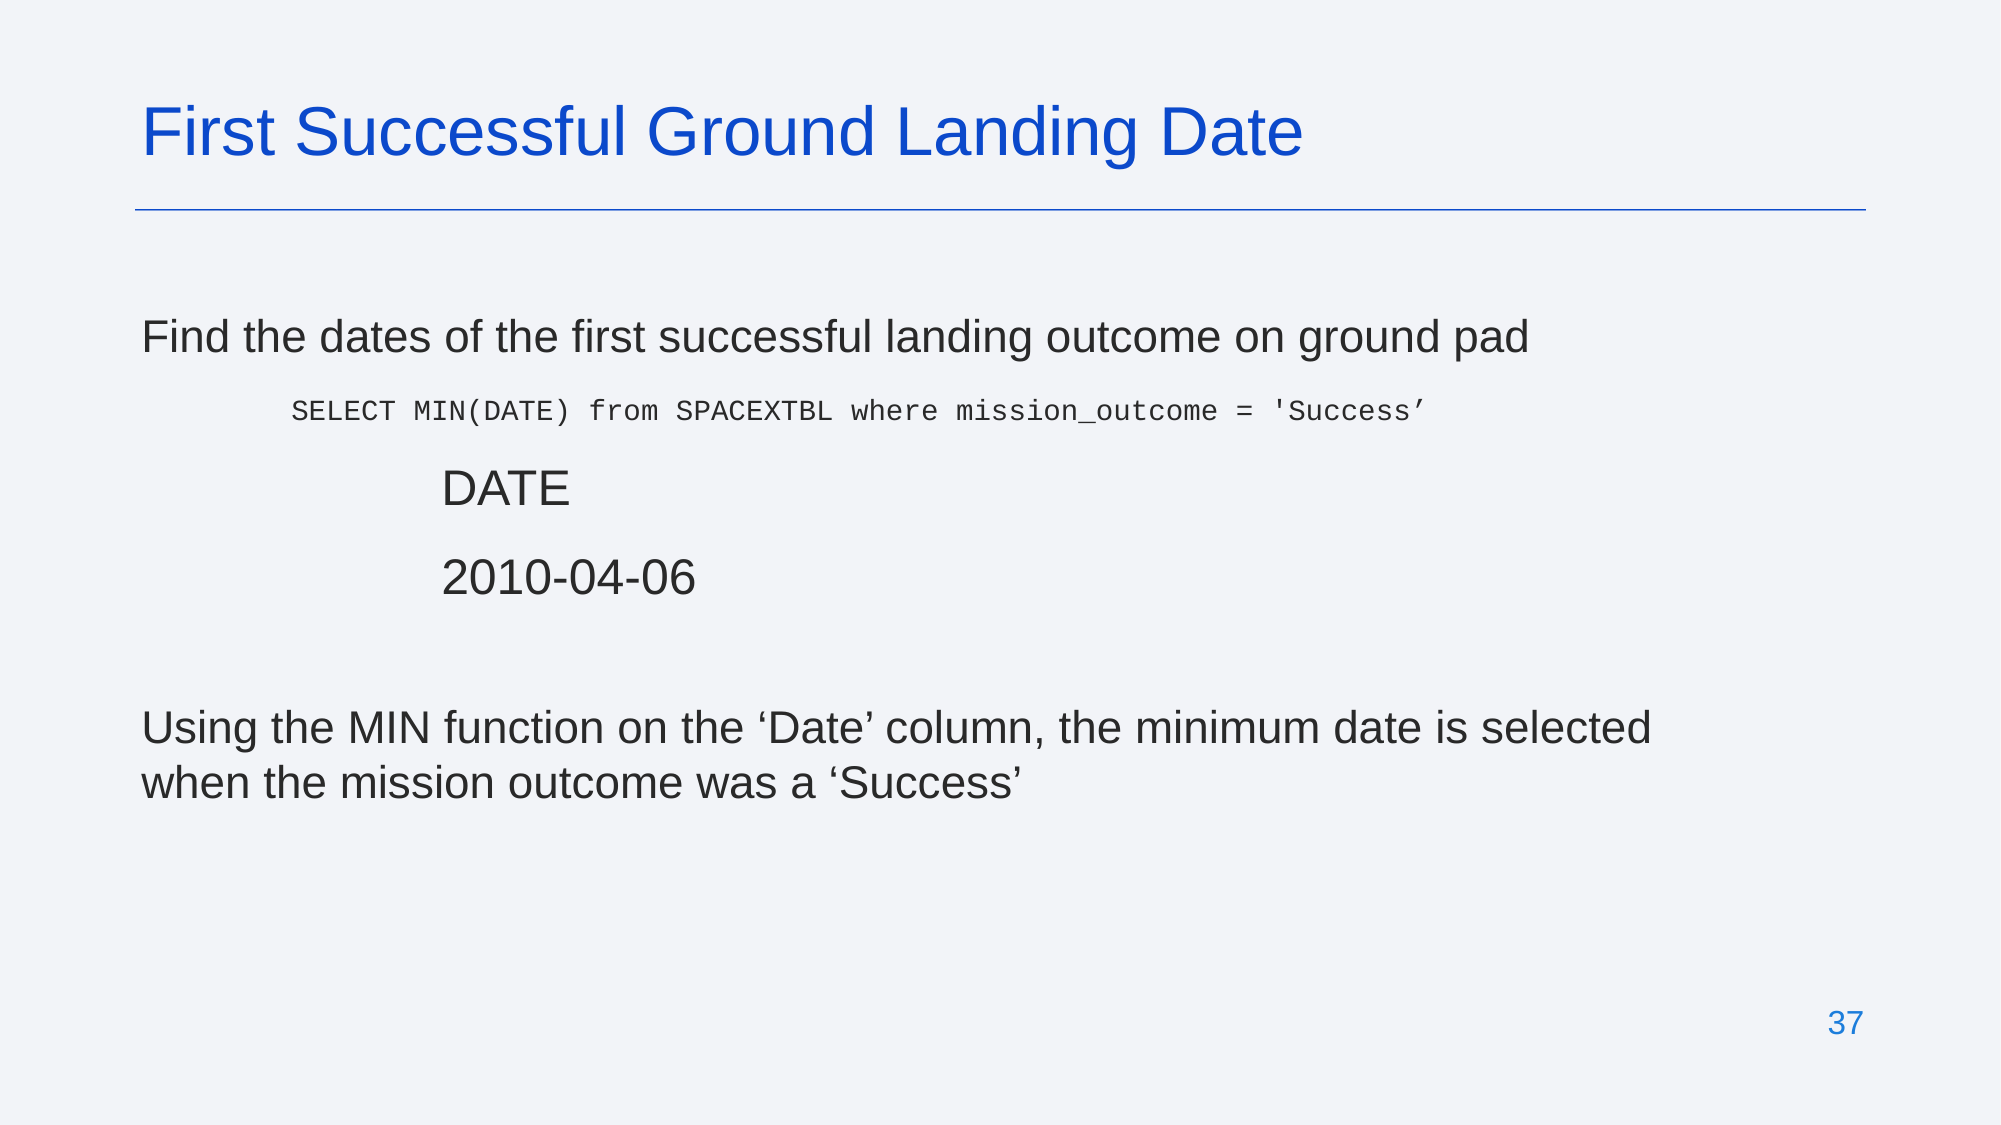

First Successful Ground Landing Date
Find the dates of the first successful landing outcome on ground pad
SELECT MIN(DATE) from SPACEXTBL where mission_outcome = 'Success’
	DATE
	2010-04-06

Using the MIN function on the ‘Date’ column, the minimum date is selected when the mission outcome was a ‘Success’
37